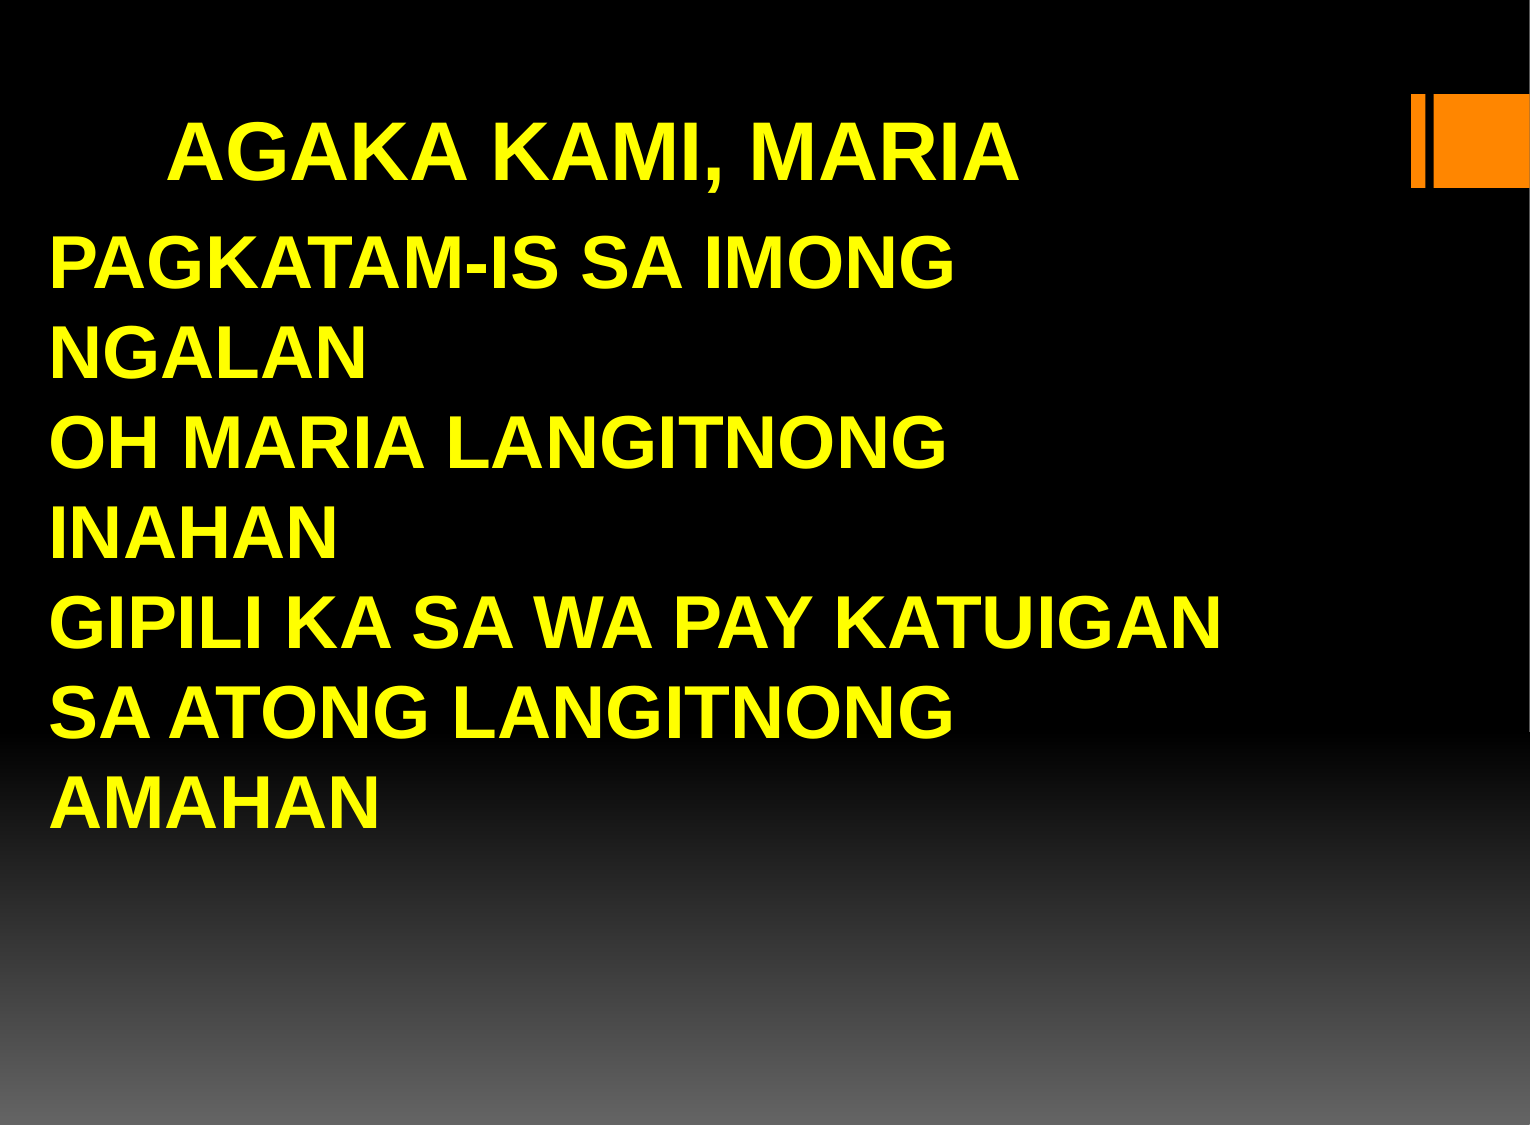

AGAKA KAMI, MARIA
PAGKATAM-IS SA IMONG NGALAN
OH MARIA LANGITNONG INAHAN
GIPILI KA SA WA PAY KATUIGAN
SA ATONG LANGITNONG AMAHAN